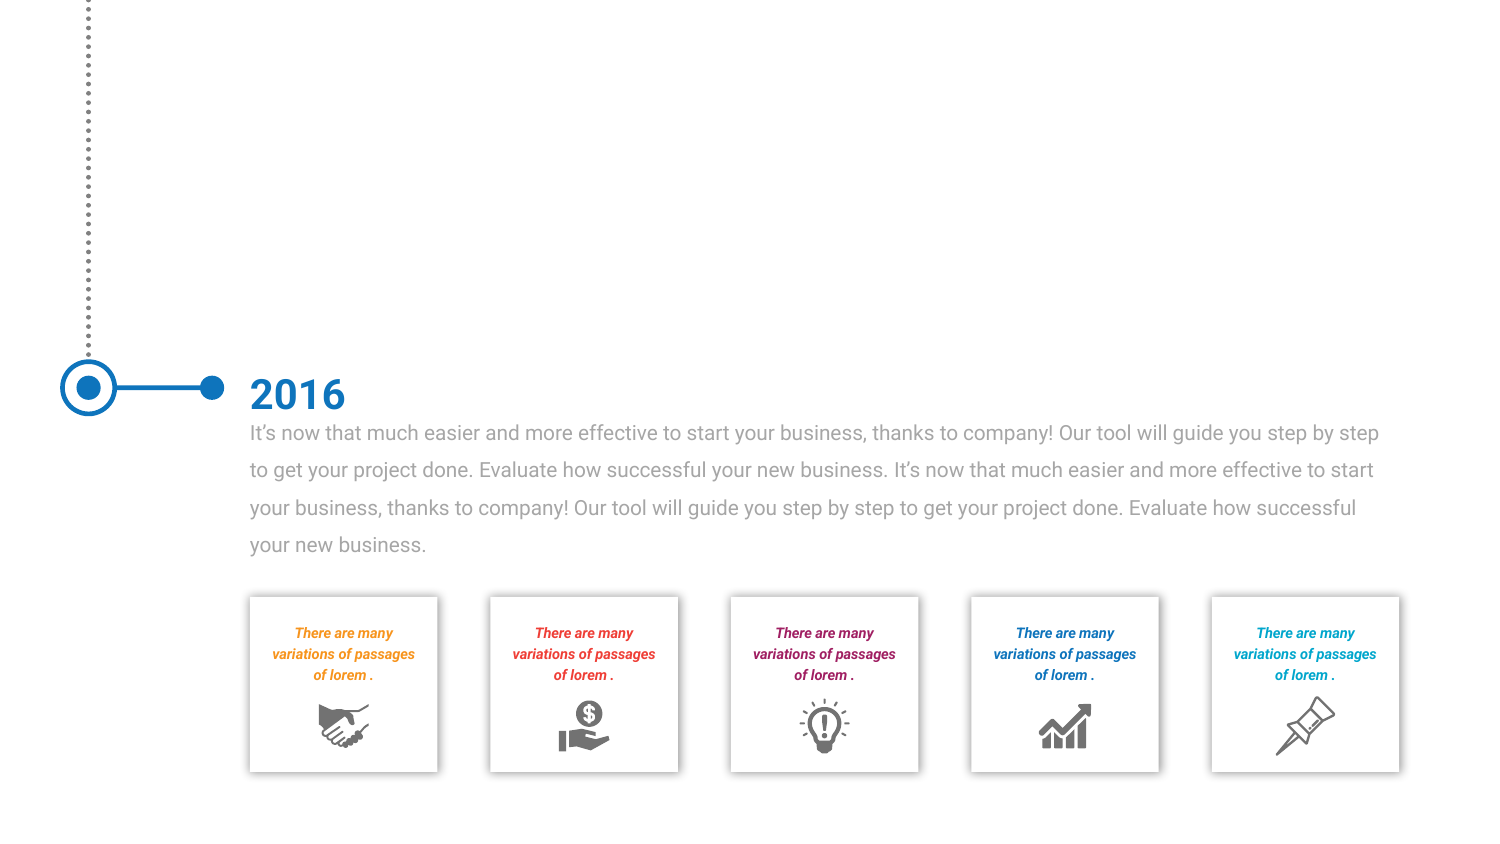

2016

It’s now that much easier and more effective to start your business, thanks to company! Our tool will guide you step by step to get your project done. Evaluate how successful your new business. It’s now that much easier and more effective to start your business, thanks to company! Our tool will guide you step by step to get your project done. Evaluate how successful your new business.

There are many variations of passages of lorem .
There are many variations of passages of lorem .
There are many variations of passages of lorem .
There are many variations of passages of lorem .
There are many variations of passages of lorem .